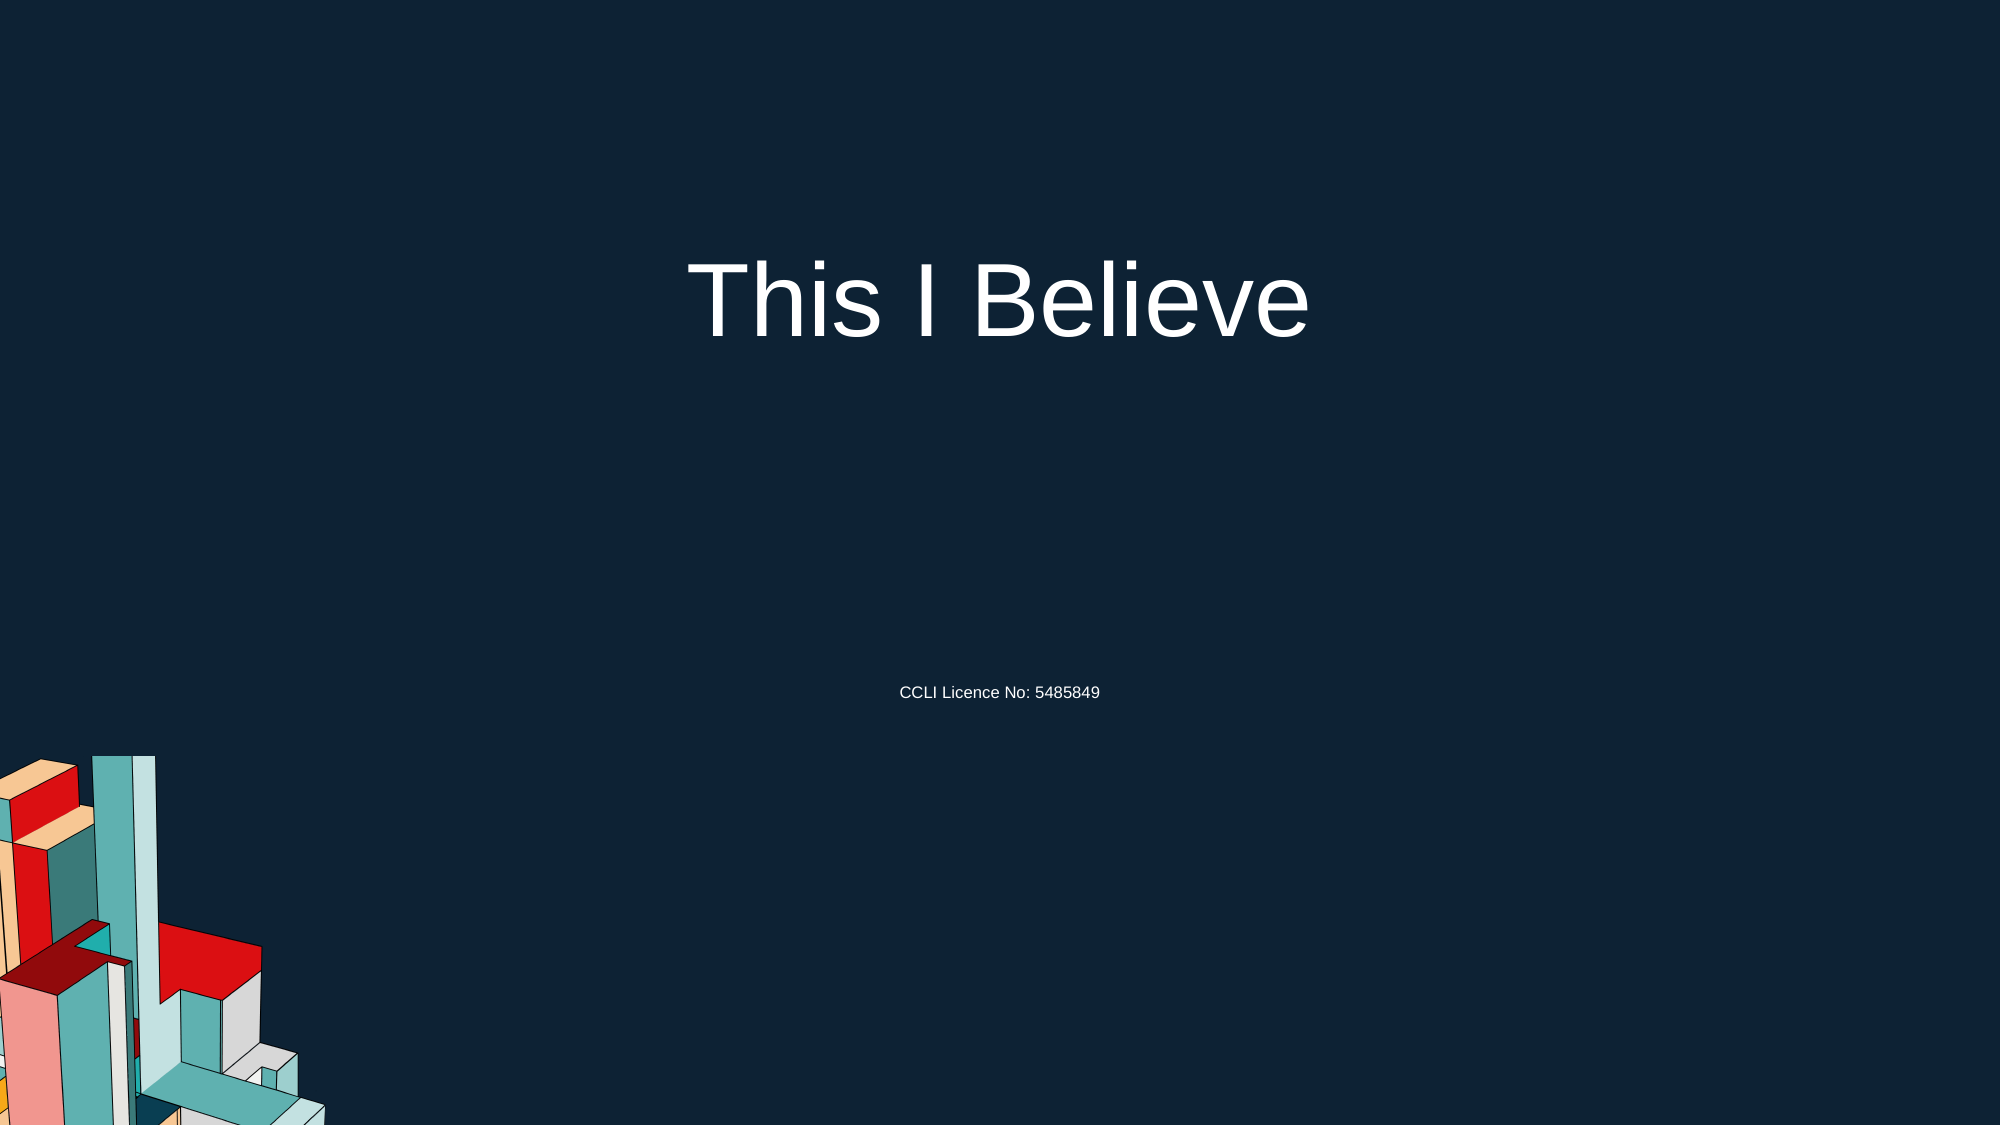

This I Believe
CCLI Licence No: 5485849